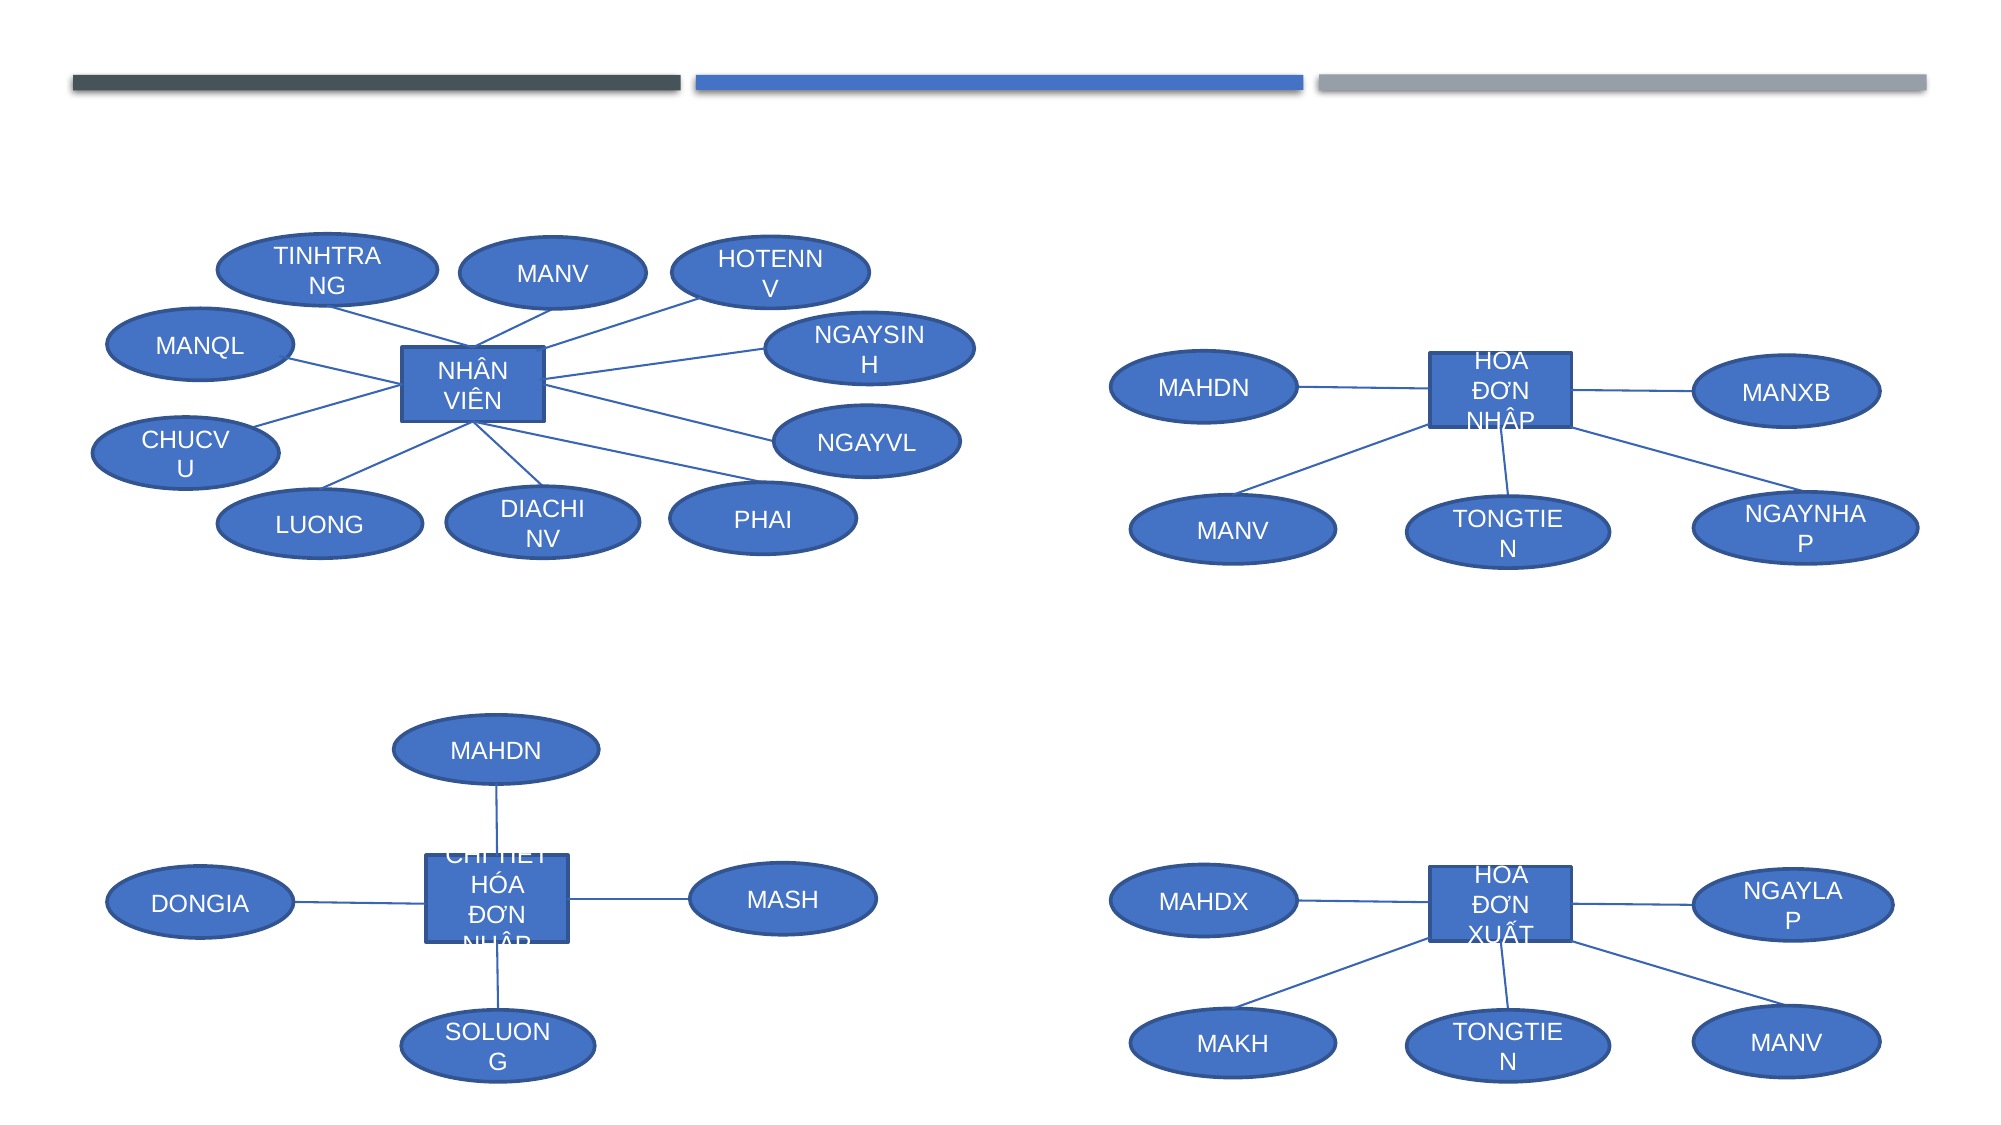

TINHTRANG
HOTENNV
MANV
MANQL
NGAYSINH
NHÂN VIÊN
MAHDN
HÓA ĐƠN NHẬP
MANXB
NGAYVL
CHUCVU
PHAI
DIACHI NV
LUONG
NGAYNHAP
MANV
TONGTIEN
MAHDN
CHI TIẾT HÓA ĐƠN NHẬP
MASH
MAHDX
DONGIA
HÓA ĐƠN XUẤT
NGAYLAP
MANV
MAKH
SOLUONG
TONGTIEN